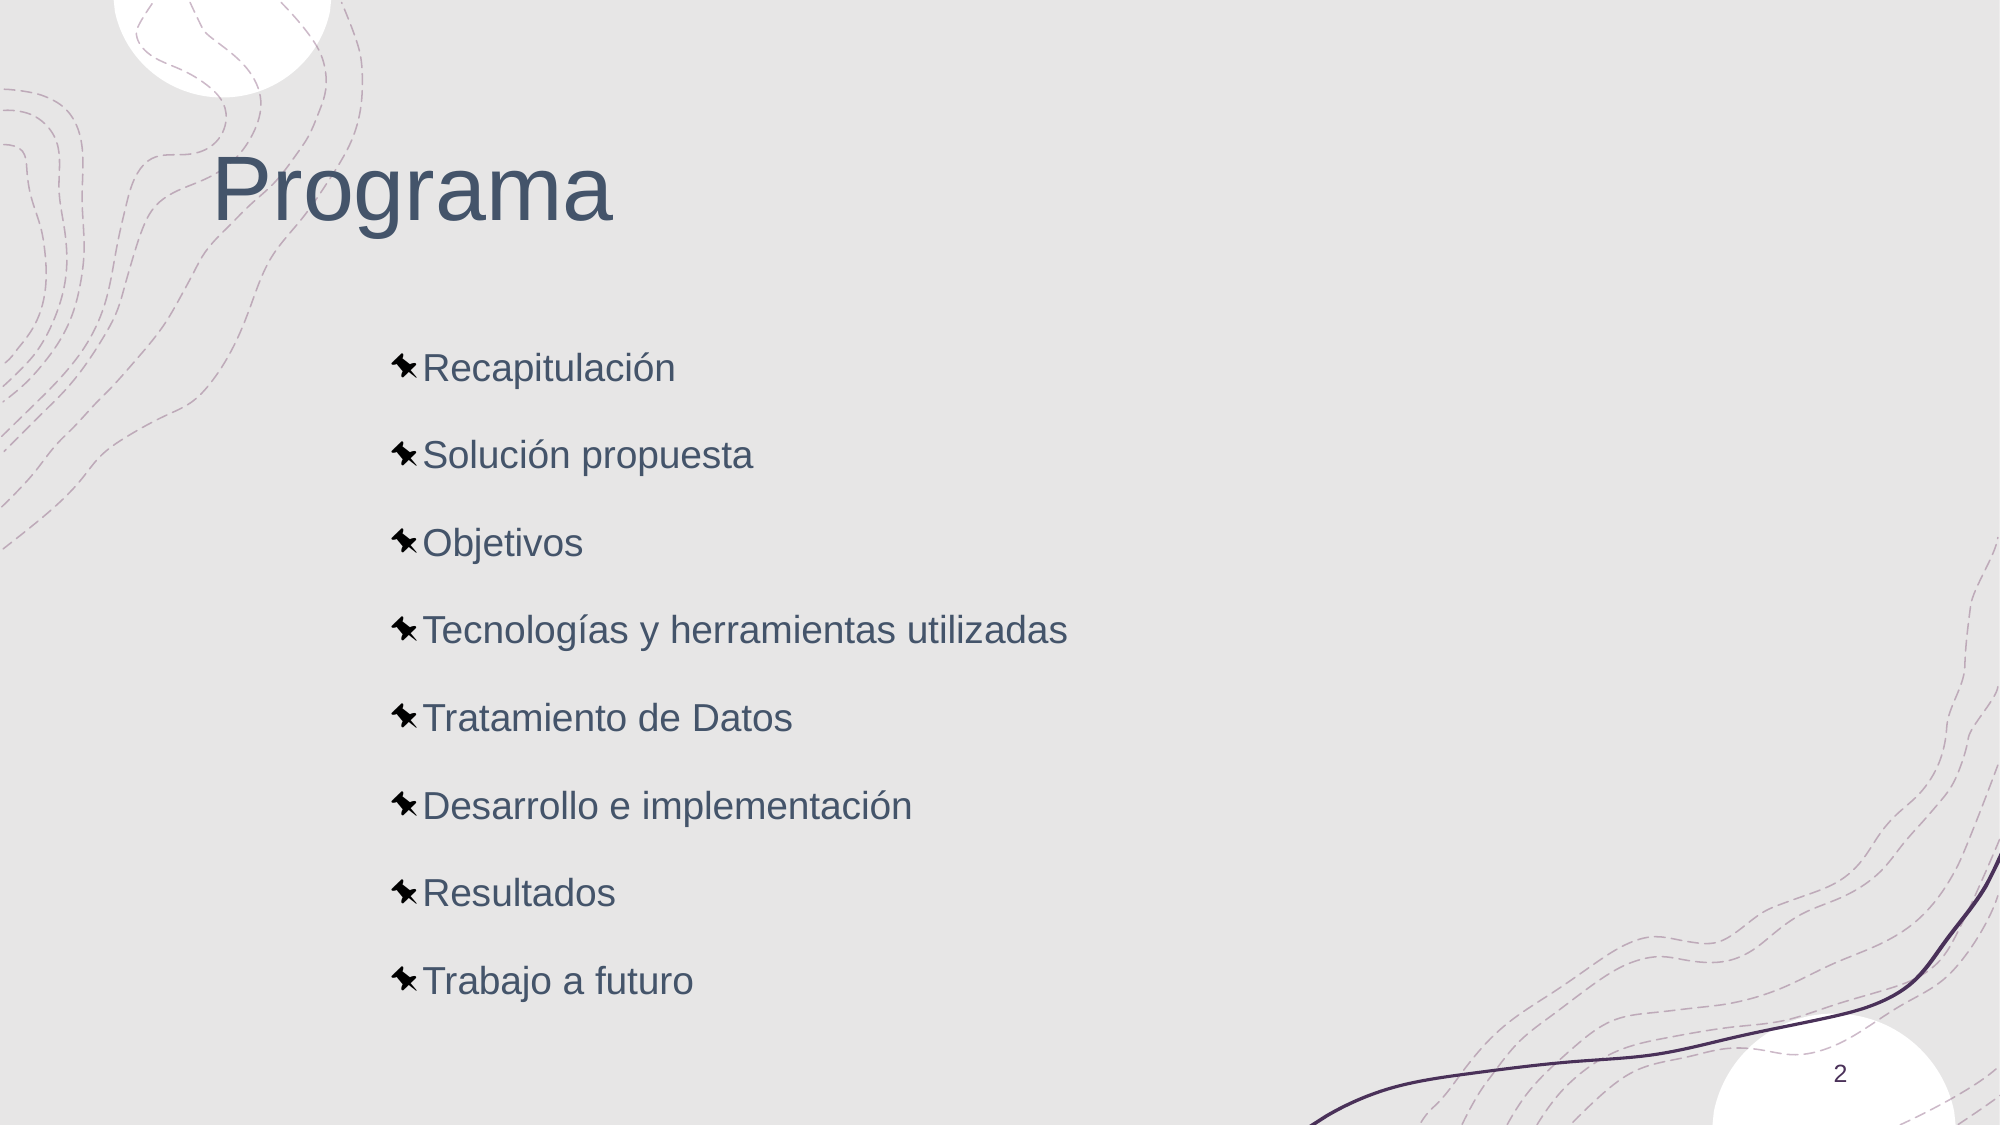

# Programa
Recapitulación
Solución propuesta
Objetivos
Tecnologías y herramientas utilizadas
Tratamiento de Datos
Desarrollo e implementación
Resultados
Trabajo a futuro

2